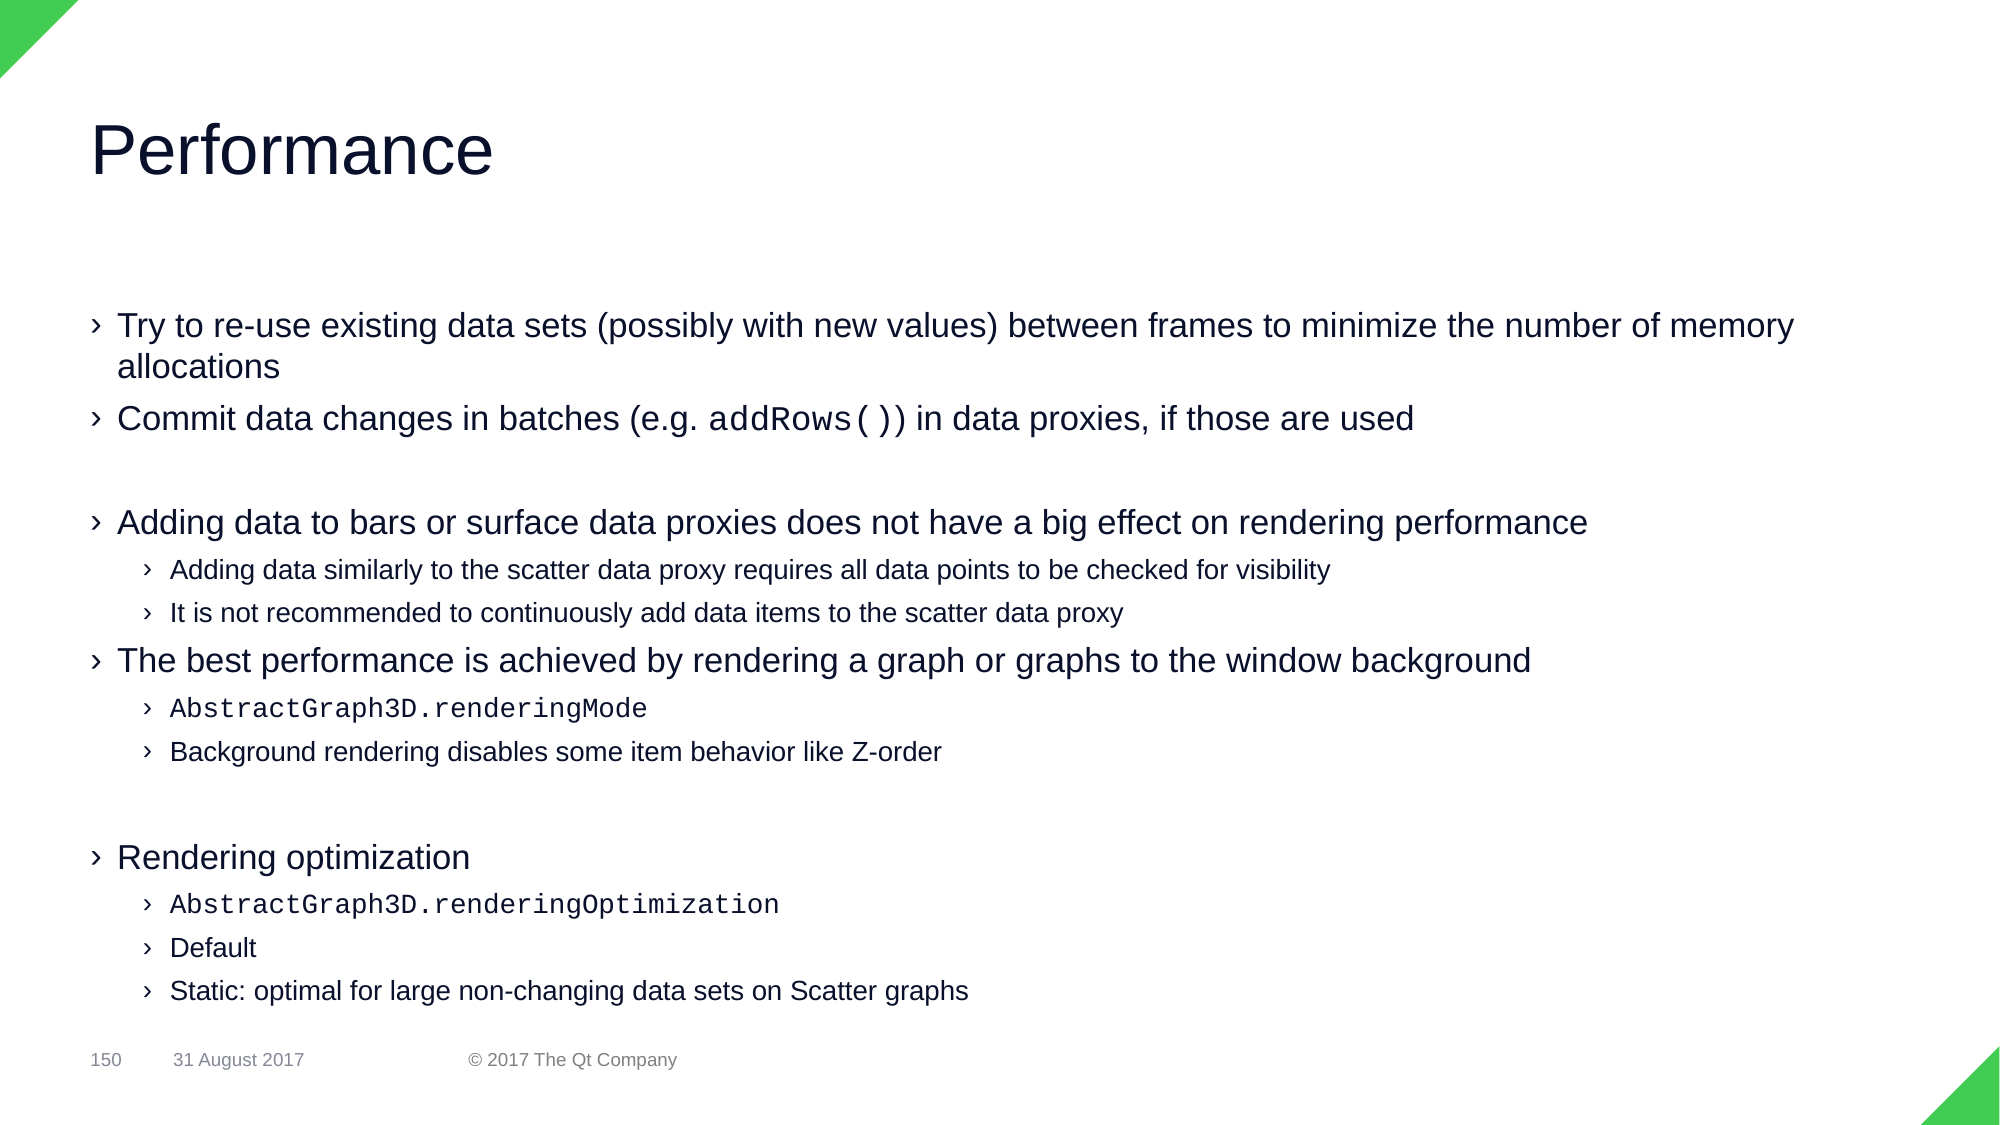

# Performance
Try to re-use existing data sets (possibly with new values) between frames to minimize the number of memory allocations
Commit data changes in batches (e.g. addRows()) in data proxies, if those are used

Adding data to bars or surface data proxies does not have a big effect on rendering performance
Adding data similarly to the scatter data proxy requires all data points to be checked for visibility
It is not recommended to continuously add data items to the scatter data proxy
The best performance is achieved by rendering a graph or graphs to the window background
AbstractGraph3D.renderingMode
Background rendering disables some item behavior like Z-order

Rendering optimization
AbstractGraph3D.renderingOptimization
Default
Static: optimal for large non-changing data sets on Scatter graphs
150
31 August 2017
© 2017 The Qt Company